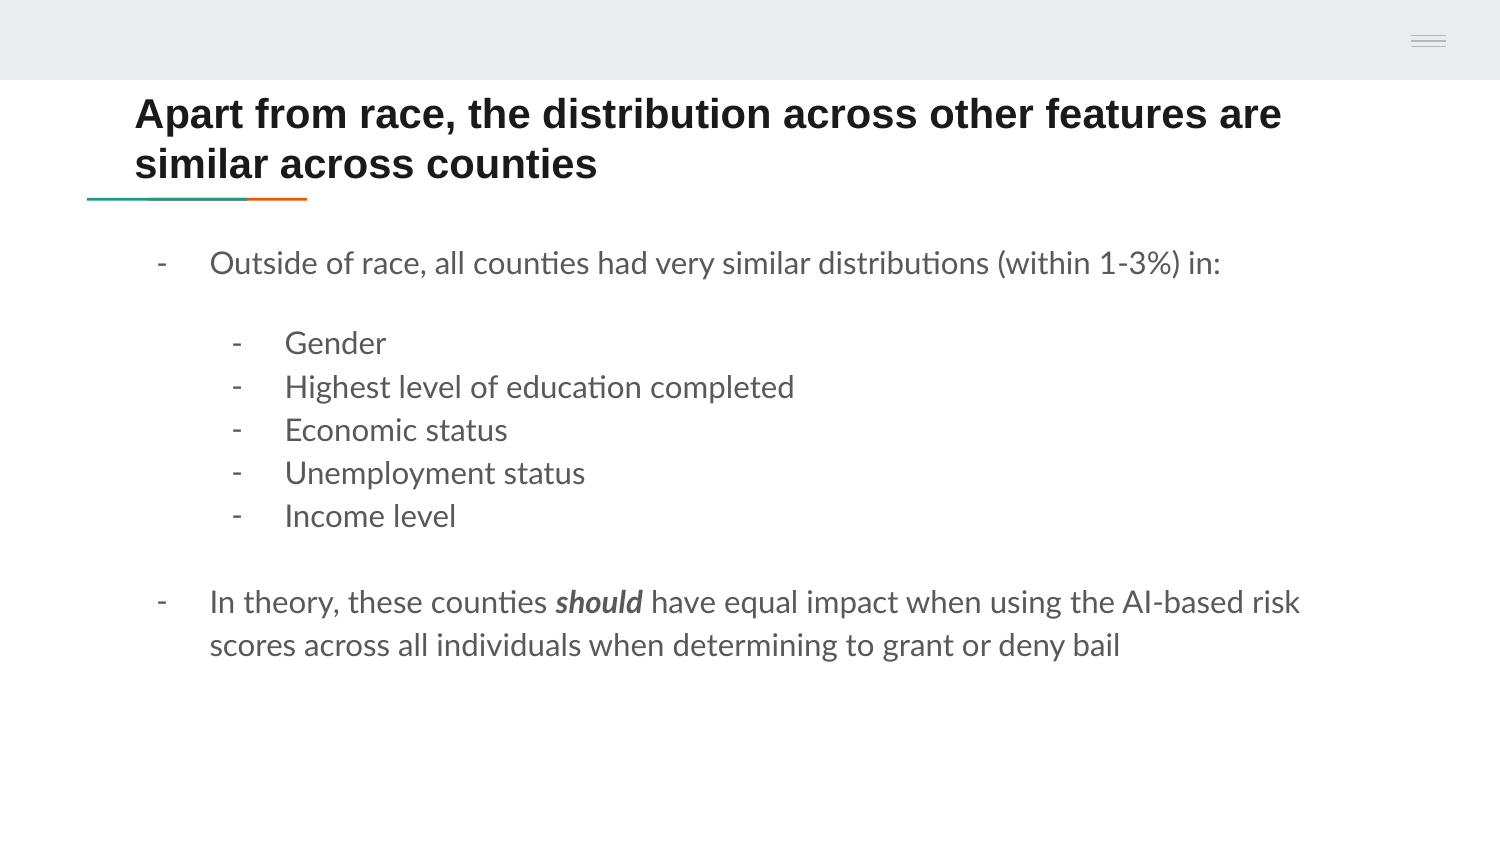

# Apart from race, the distribution across other features are similar across counties
Outside of race, all counties had very similar distributions (within 1-3%) in:
Gender
Highest level of education completed
Economic status
Unemployment status
Income level
In theory, these counties should have equal impact when using the AI-based risk scores across all individuals when determining to grant or deny bail